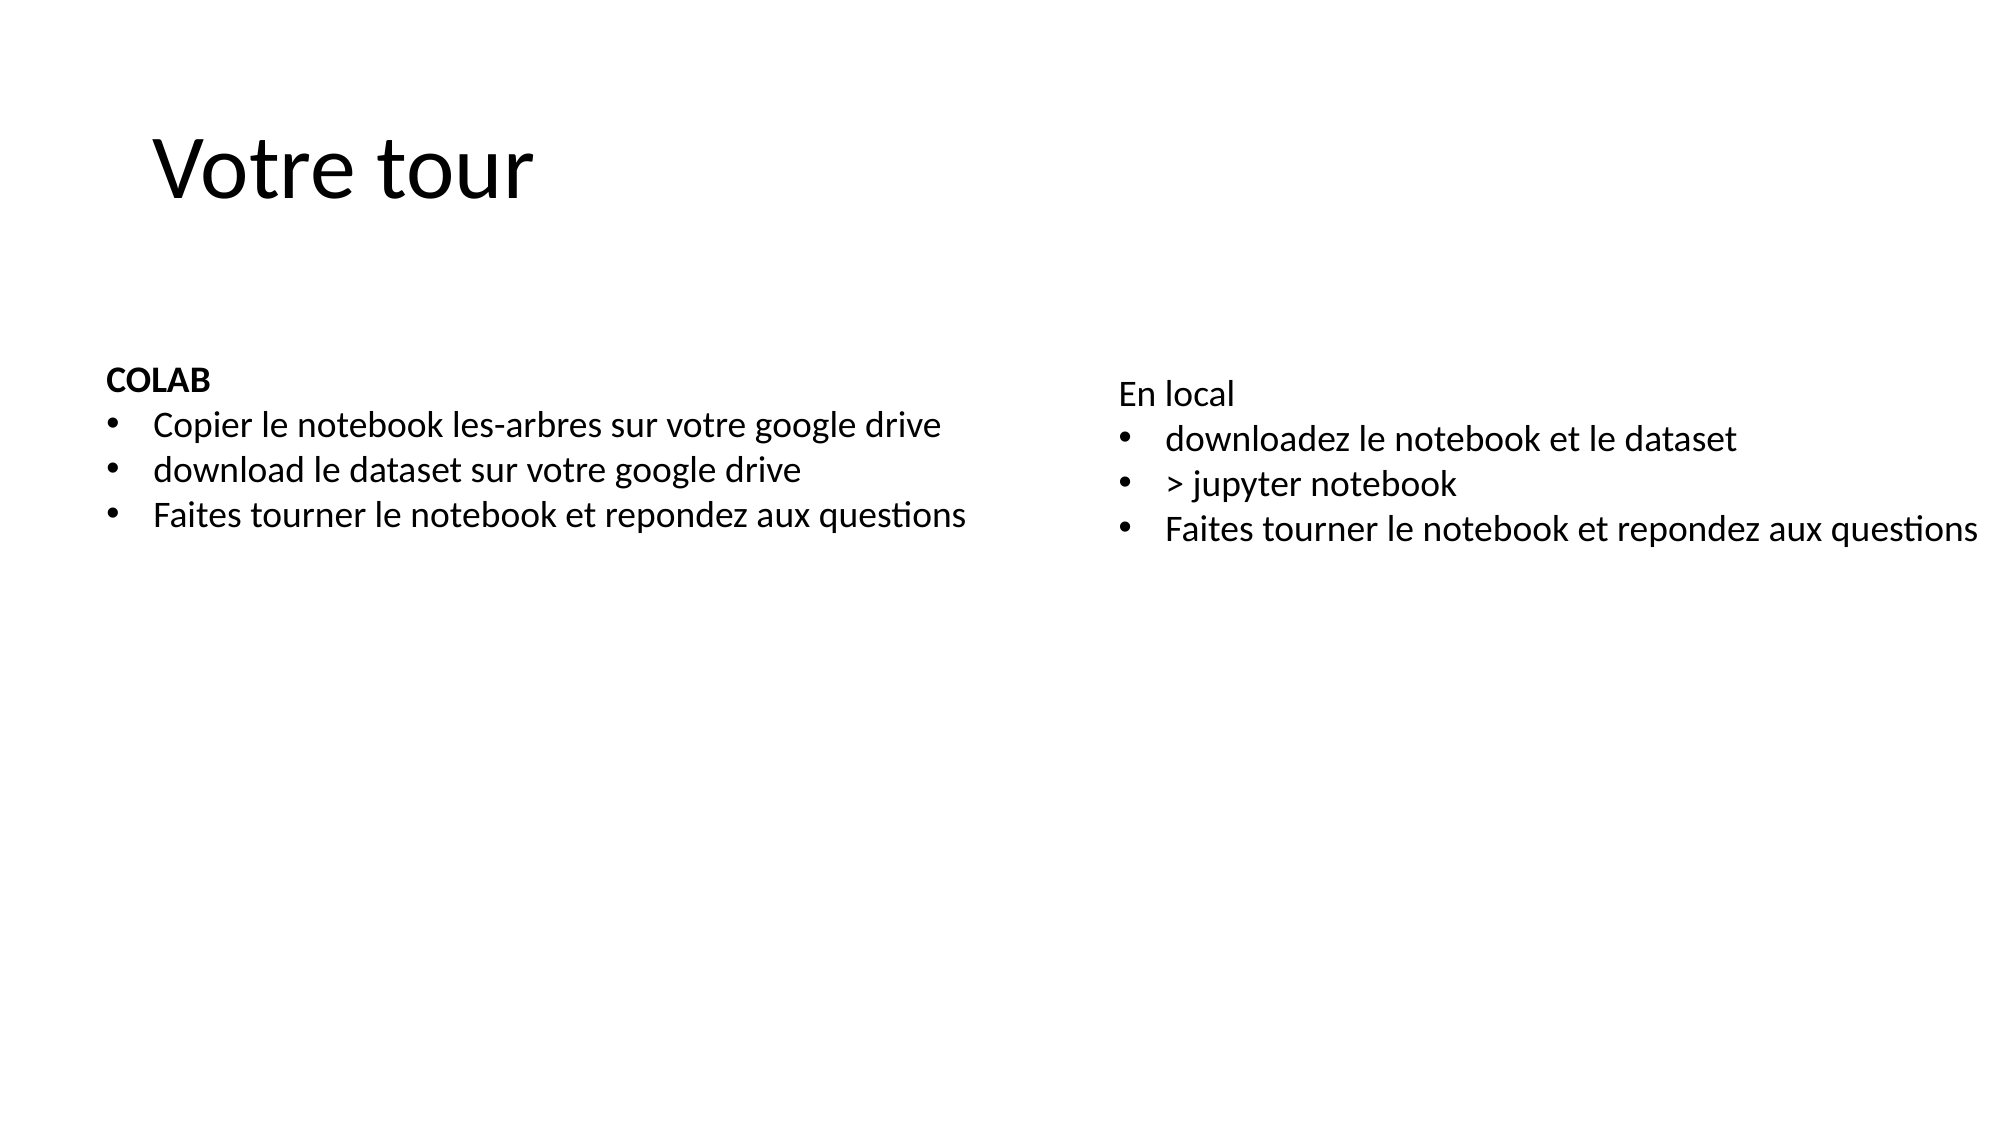

# Votre tour
COLAB
Copier le notebook les-arbres sur votre google drive
download le dataset sur votre google drive
Faites tourner le notebook et repondez aux questions

En local
downloadez le notebook et le dataset
> jupyter notebook
Faites tourner le notebook et repondez aux questions